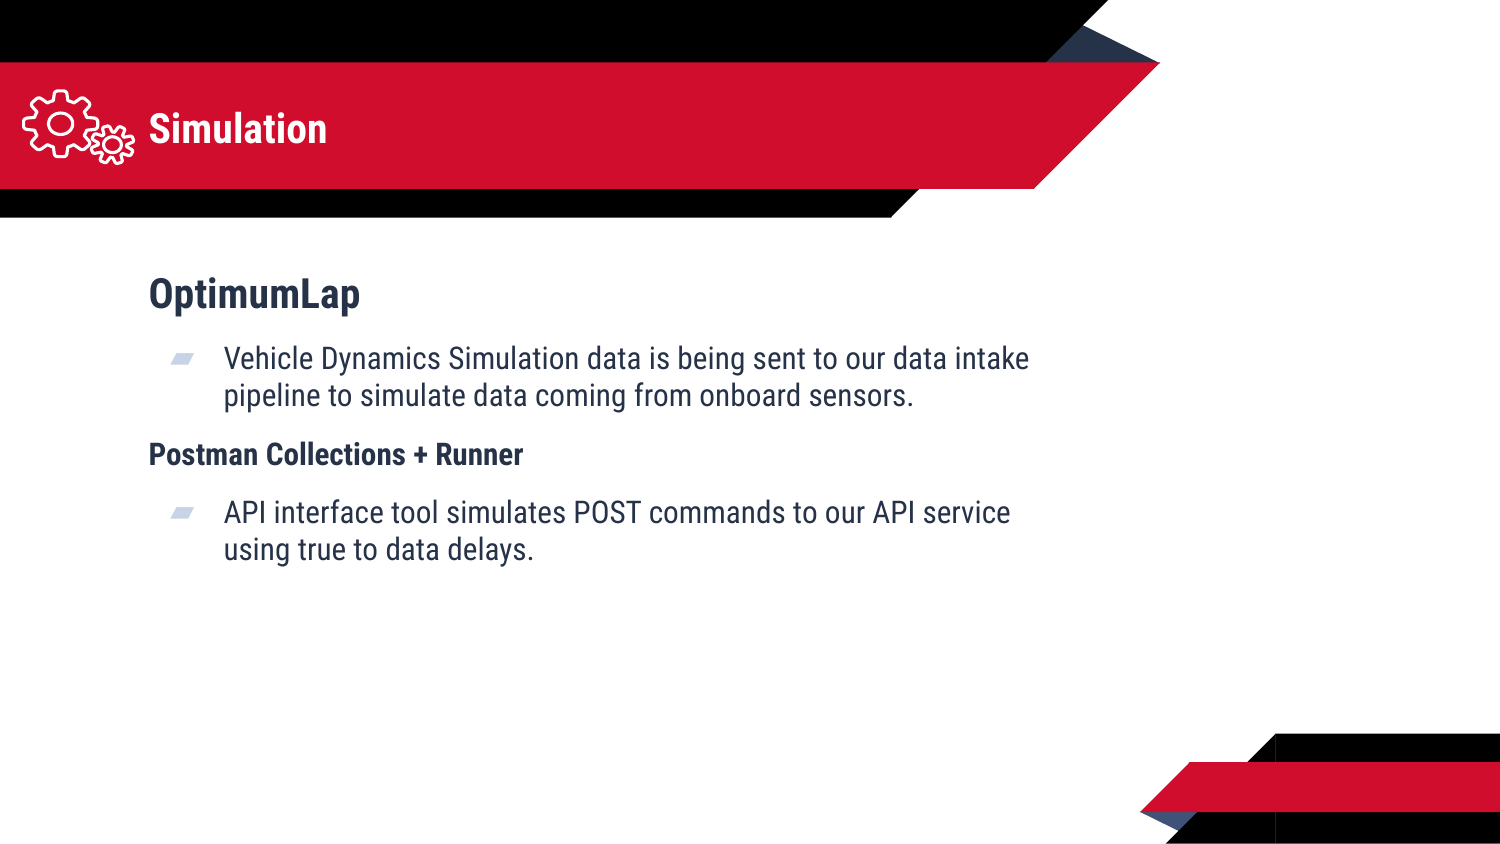

# Simulation

OptimumLap
Vehicle Dynamics Simulation data is being sent to our data intake pipeline to simulate data coming from onboard sensors.
Postman Collections + Runner
API interface tool simulates POST commands to our API service using true to data delays.